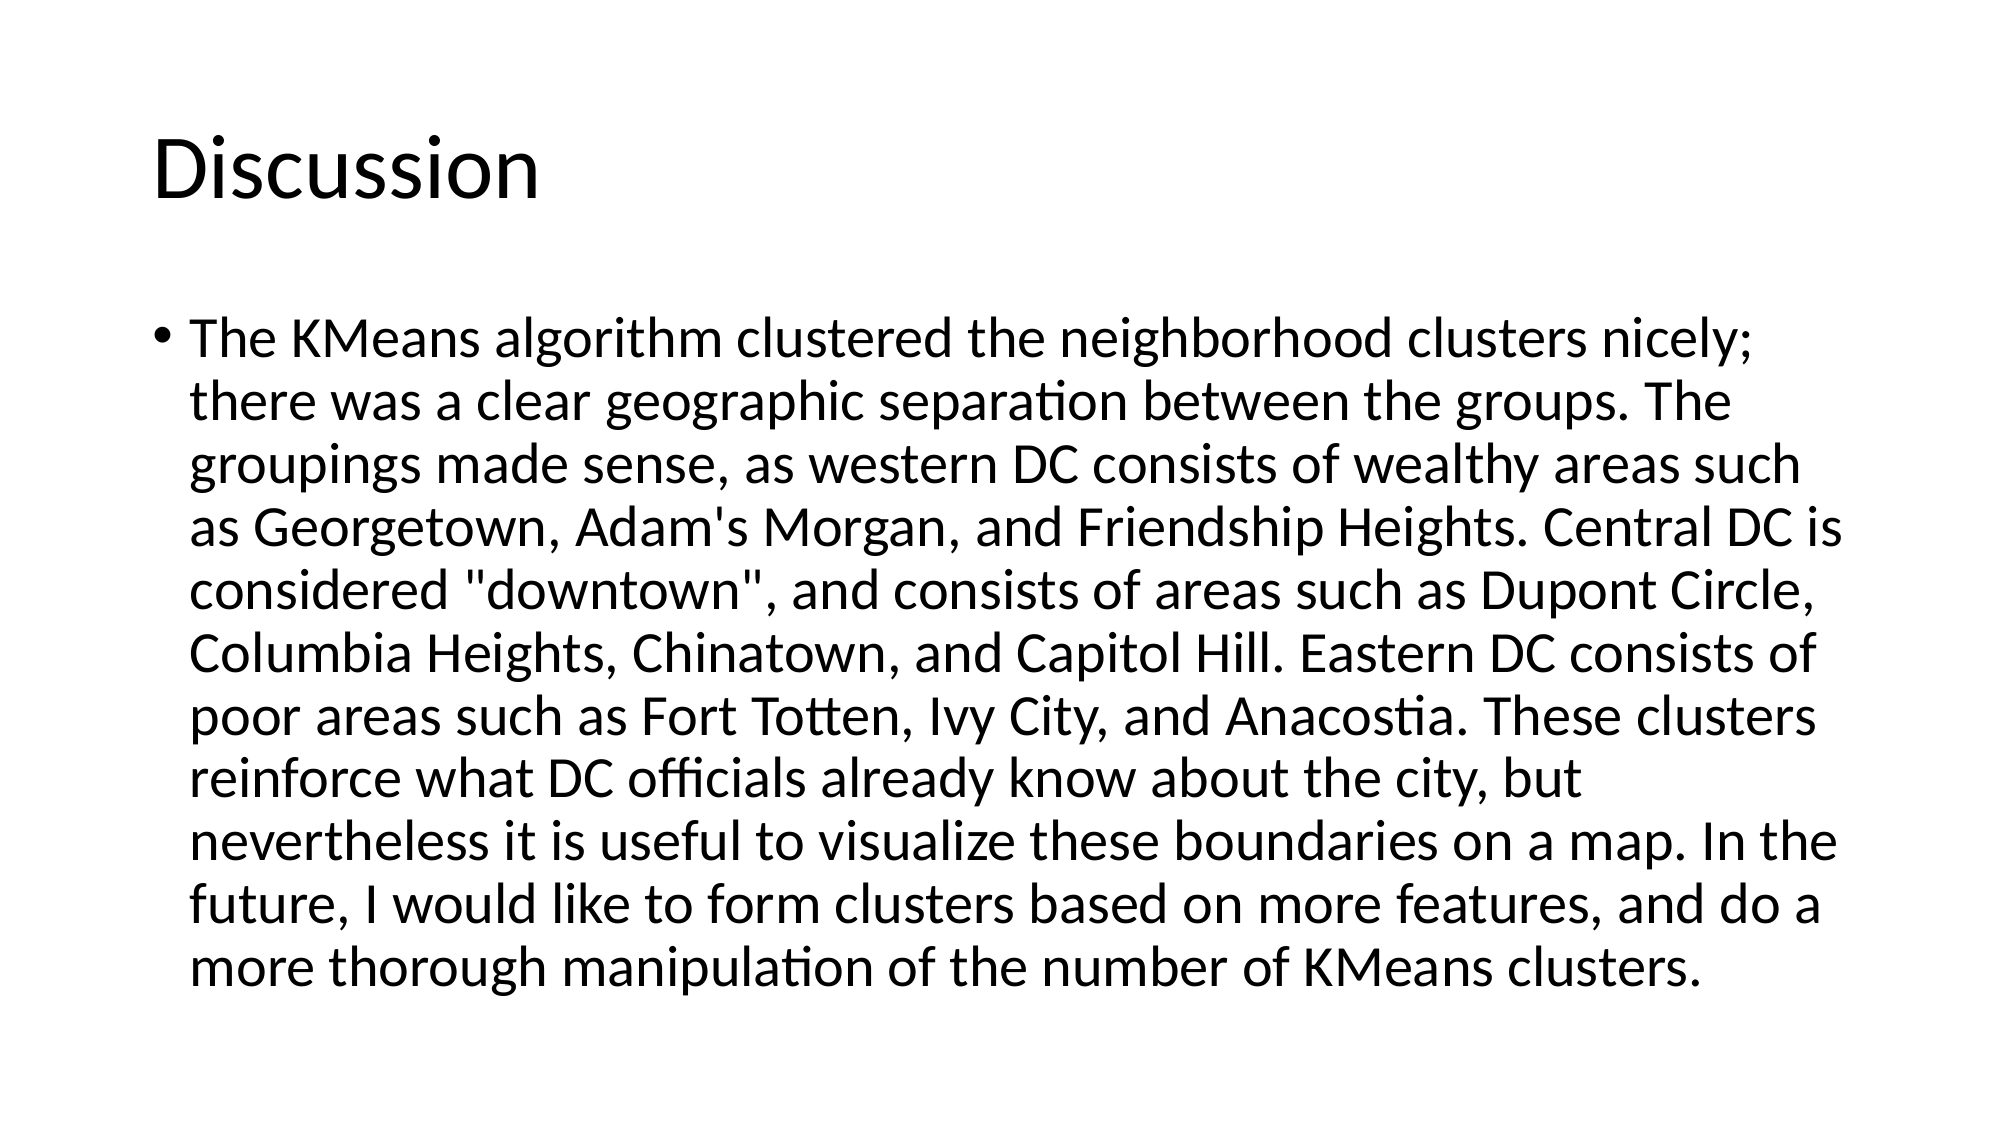

# Discussion
The KMeans algorithm clustered the neighborhood clusters nicely; there was a clear geographic separation between the groups. The groupings made sense, as western DC consists of wealthy areas such as Georgetown, Adam's Morgan, and Friendship Heights. Central DC is considered "downtown", and consists of areas such as Dupont Circle, Columbia Heights, Chinatown, and Capitol Hill. Eastern DC consists of poor areas such as Fort Totten, Ivy City, and Anacostia. These clusters reinforce what DC officials already know about the city, but nevertheless it is useful to visualize these boundaries on a map. In the future, I would like to form clusters based on more features, and do a more thorough manipulation of the number of KMeans clusters.